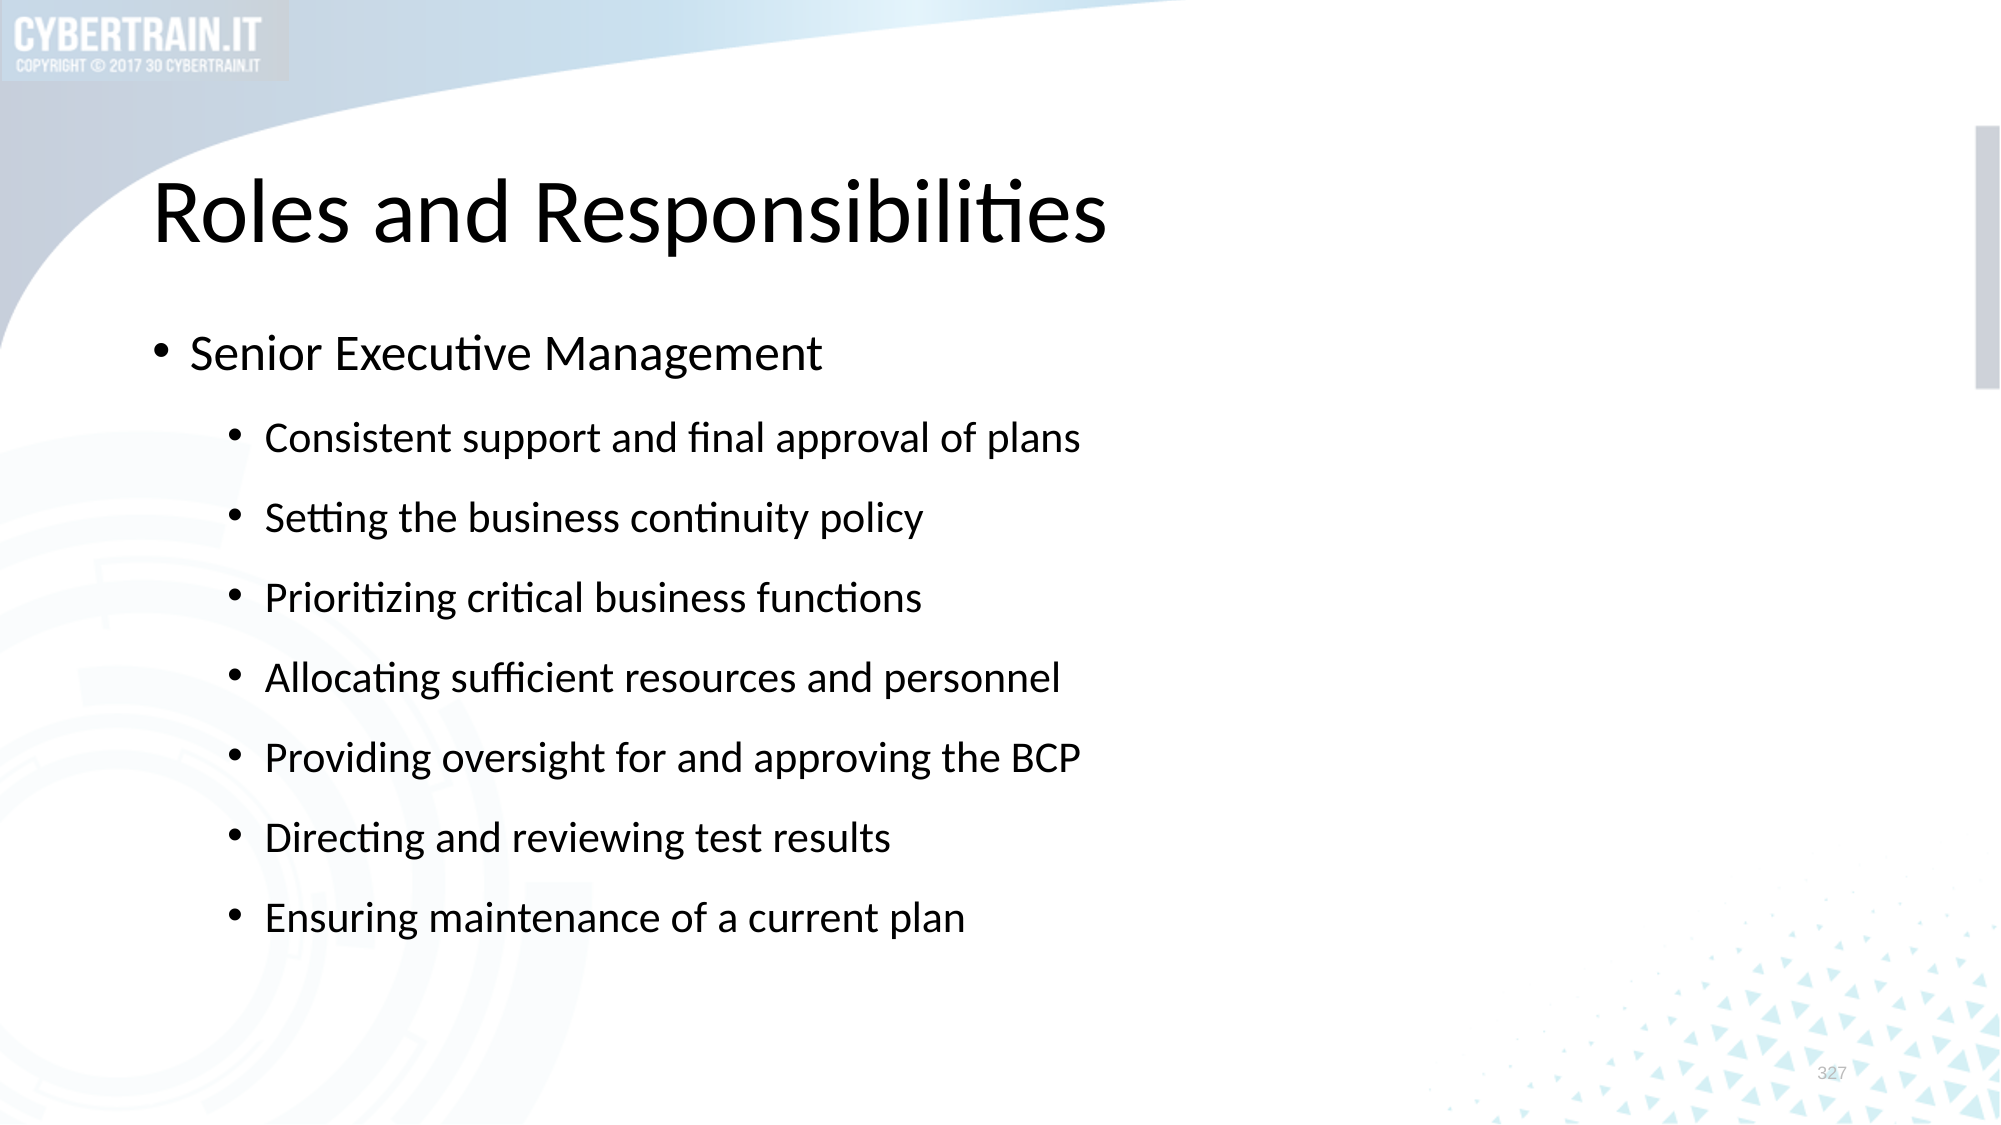

# Roles and Responsibilities
Senior Executive Management
Consistent support and final approval of plans
Setting the business continuity policy
Prioritizing critical business functions
Allocating sufficient resources and personnel
Providing oversight for and approving the BCP
Directing and reviewing test results
Ensuring maintenance of a current plan
327